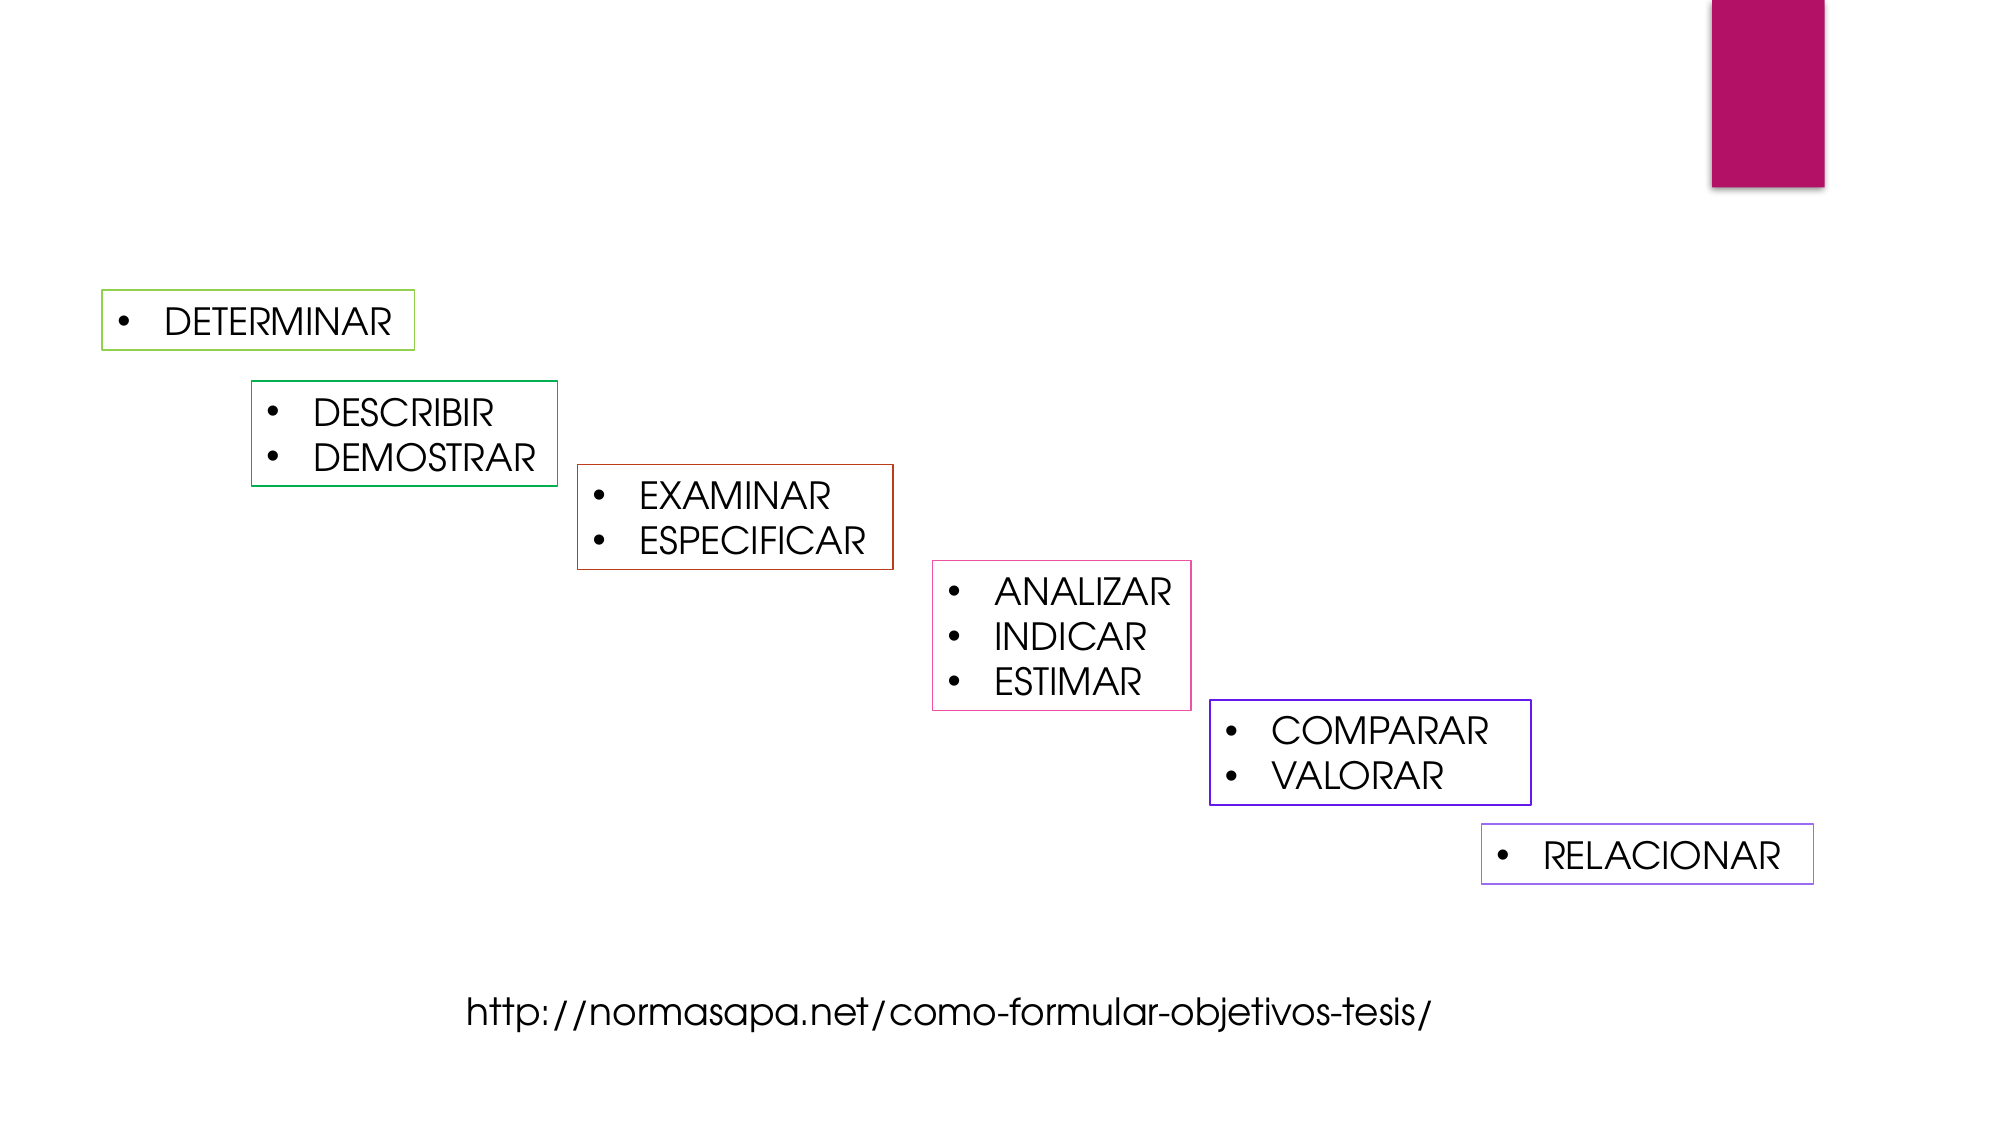

DETERMINAR
DESCRIBIR
DEMOSTRAR
EXAMINAR
ESPECIFICAR
ANALIZAR
INDICAR
ESTIMAR
COMPARAR
VALORAR
RELACIONAR
http://normasapa.net/como-formular-objetivos-tesis/